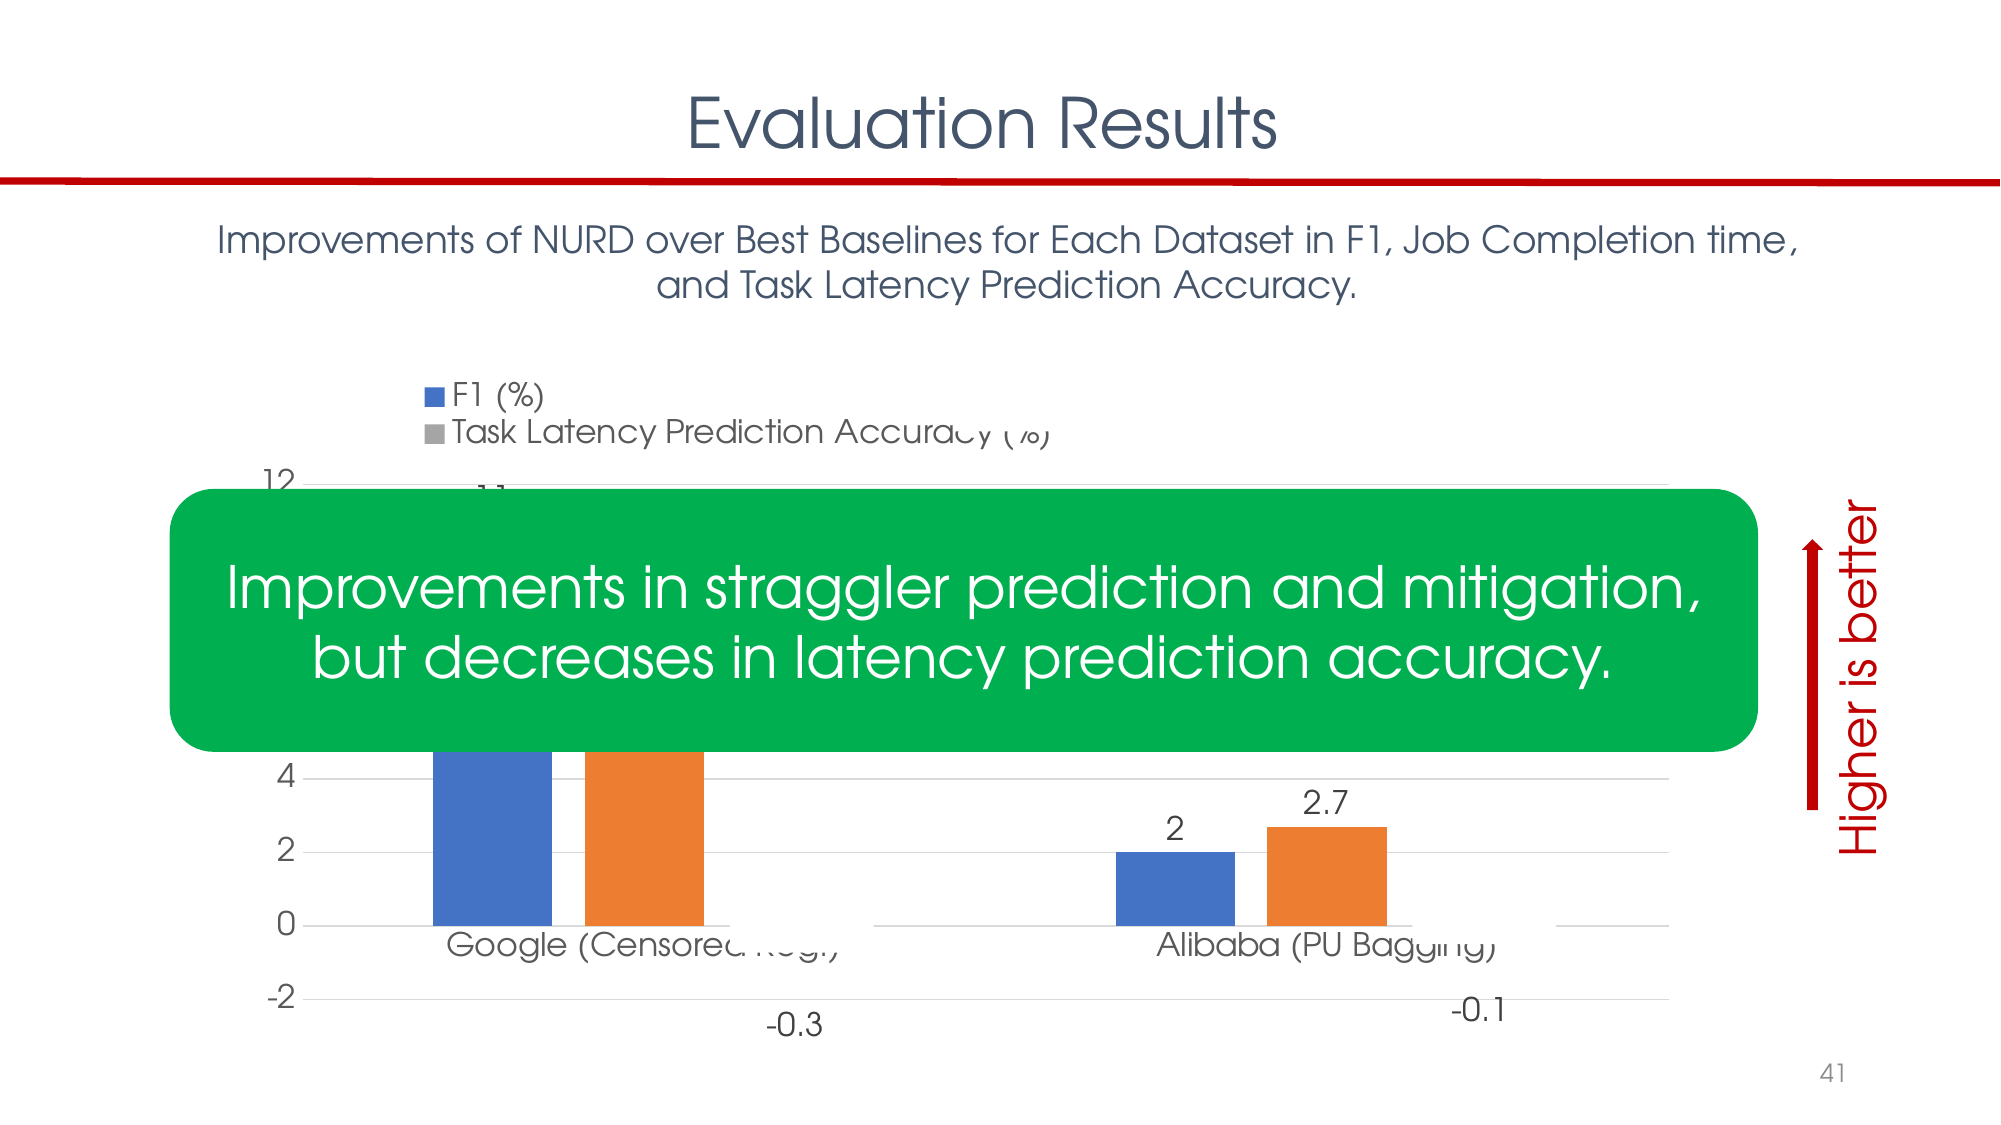

Evaluation Results
Improvements of NURD over Best Baselines for Each Dataset in F1, Job Completion time, and Task Latency Prediction Accuracy.

### Chart

| Category | F1 (%) | Job Completion Time (%) | Task Latency Prediction Accuracy (%) |
|---|---|---|---|
| Google (Censored Reg.) | 11.0 | 6.3 | -0.3 |
| Alibaba (PU Bagging) | 2.0 | 2.7 | -0.1 |

Improvements in straggler prediction and mitigation, but decreases in latency prediction accuracy.

Higher is better
41